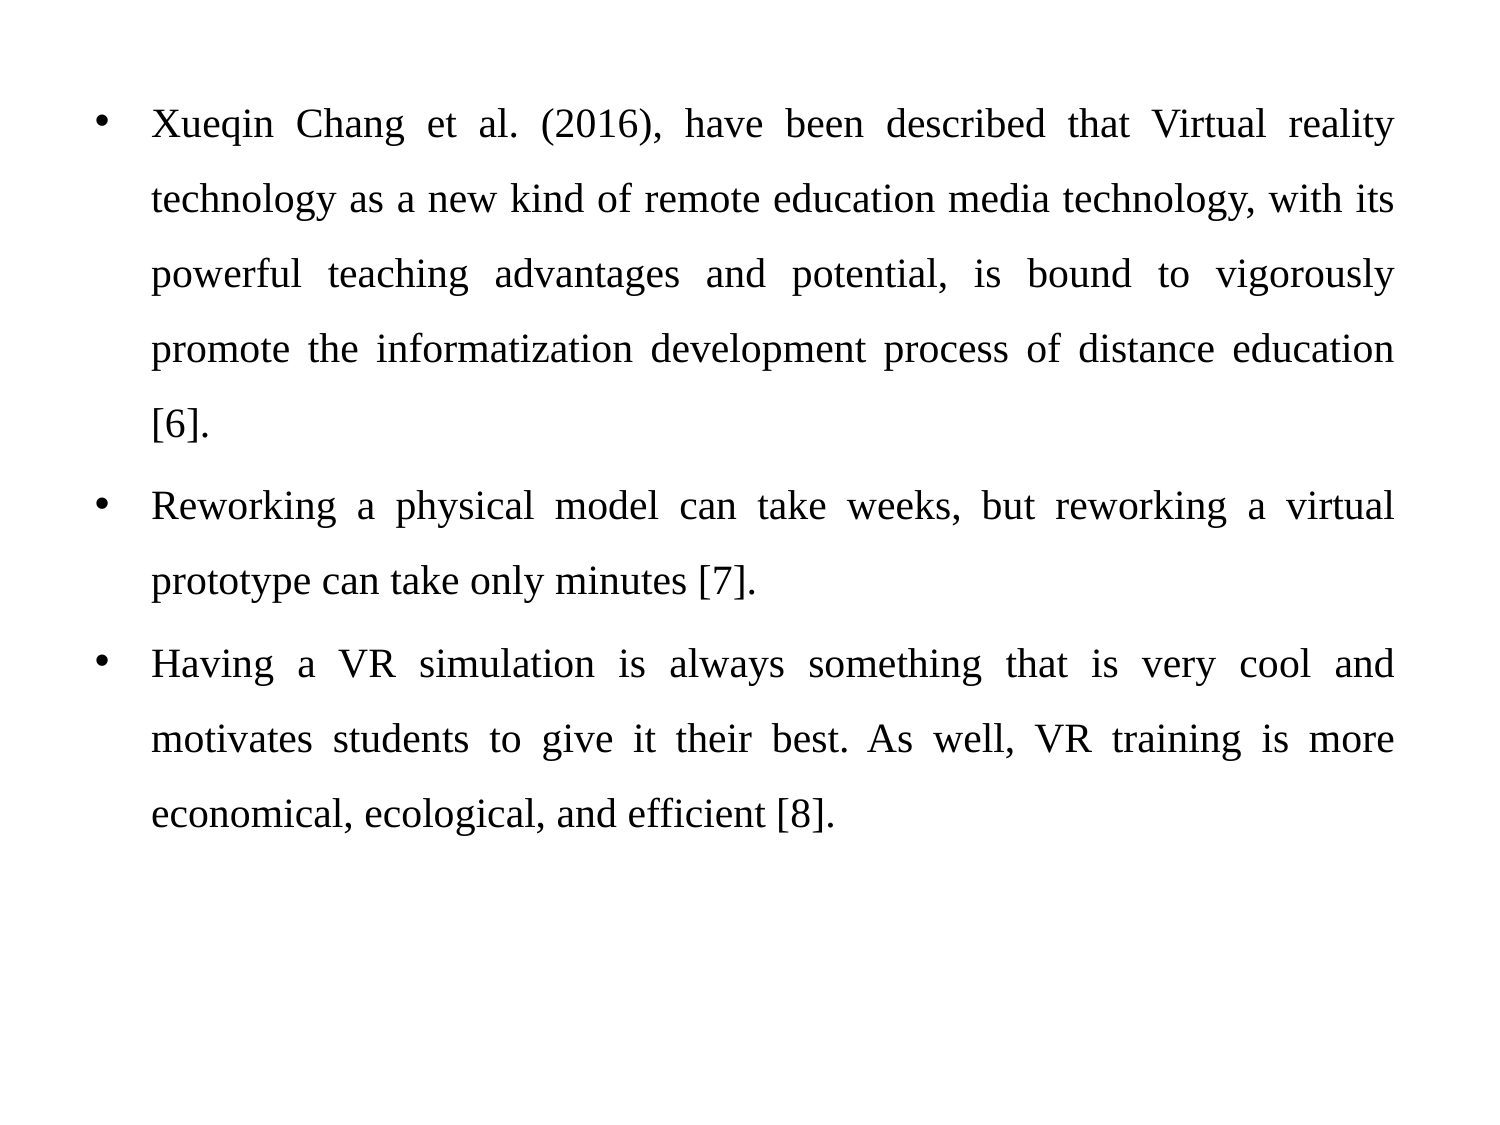

Xueqin Chang et al. (2016), have been described that Virtual reality technology as a new kind of remote education media technology, with its powerful teaching advantages and potential, is bound to vigorously promote the informatization development process of distance education [6].
Reworking a physical model can take weeks, but reworking a virtual prototype can take only minutes [7].
Having a VR simulation is always something that is very cool and motivates students to give it their best. As well, VR training is more economical, ecological, and efficient [8].